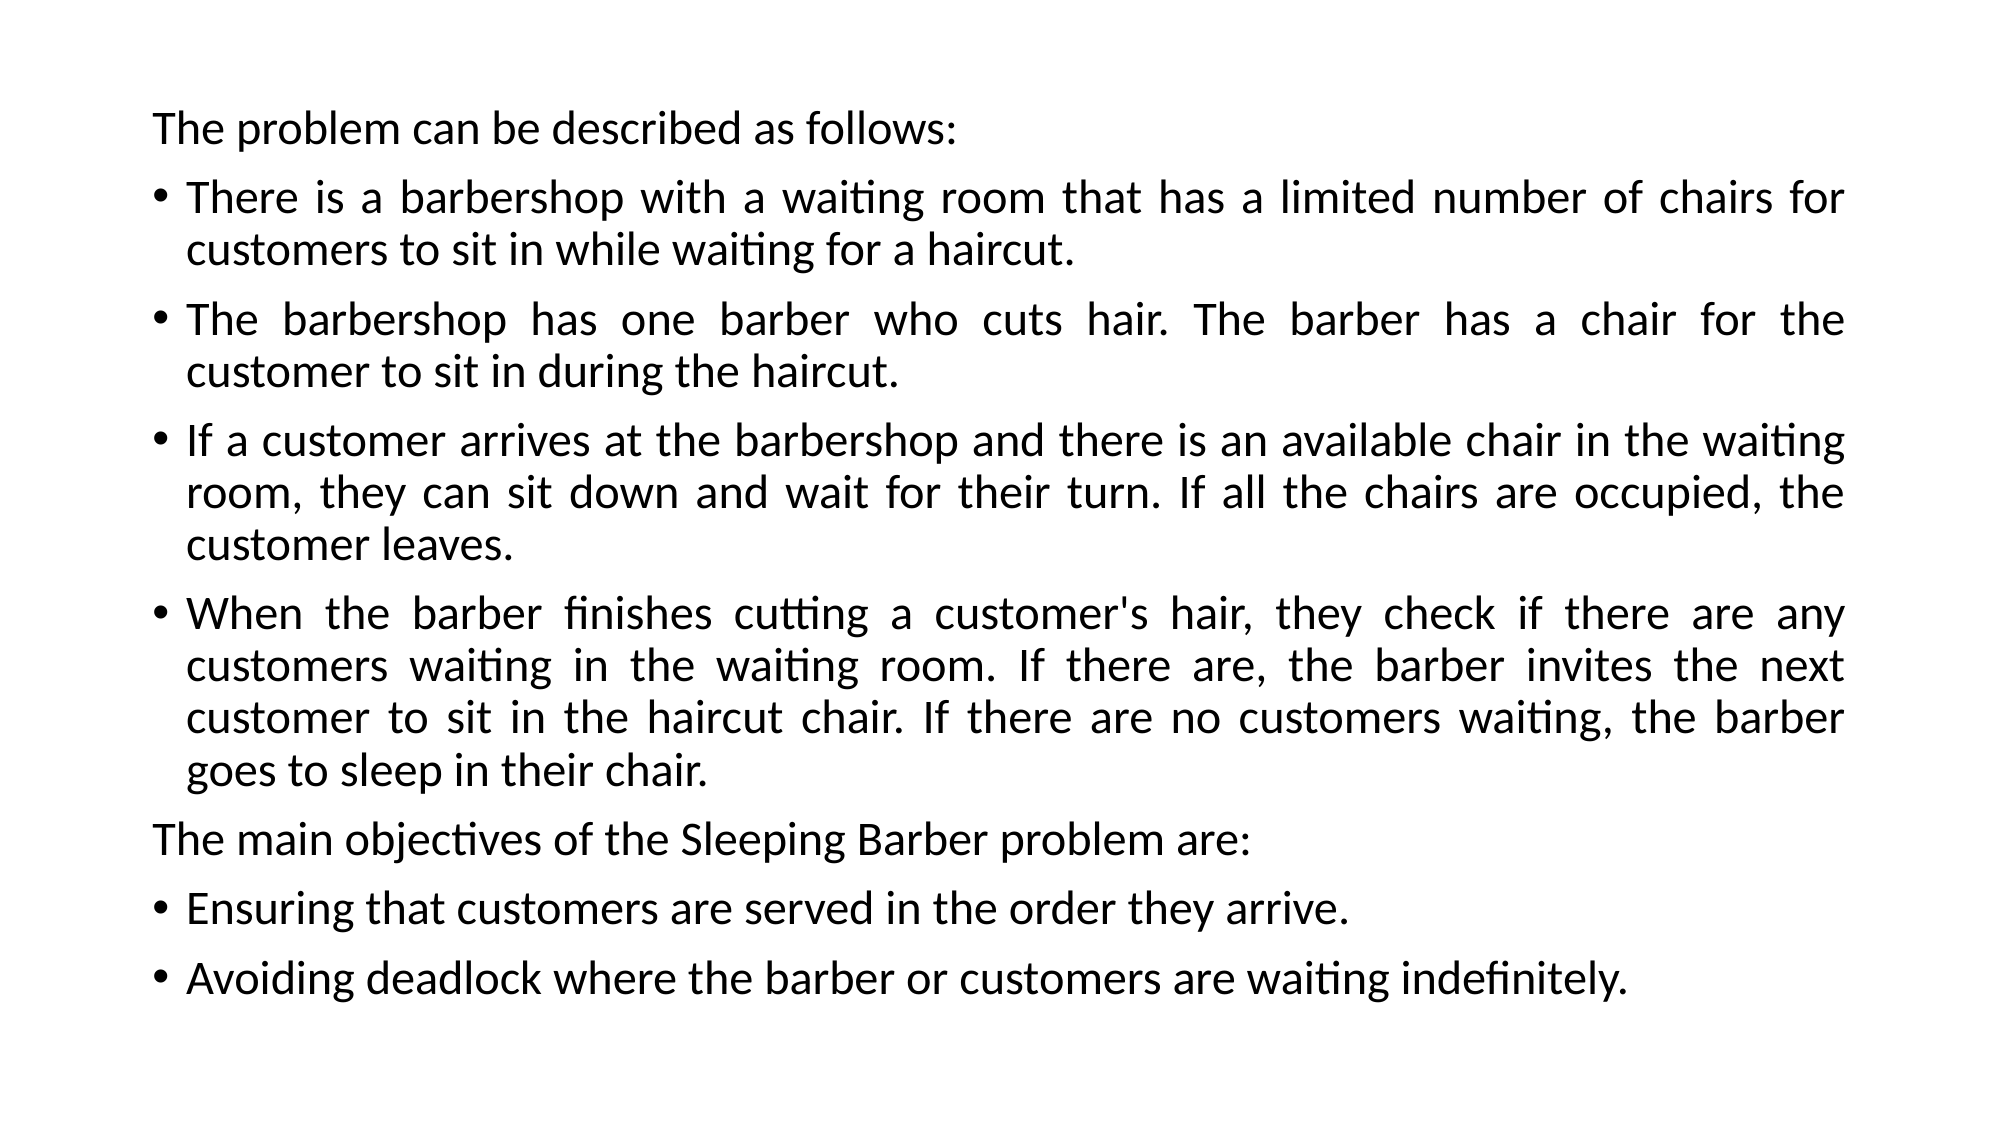

The problem can be described as follows:
There is a barbershop with a waiting room that has a limited number of chairs for customers to sit in while waiting for a haircut.
The barbershop has one barber who cuts hair. The barber has a chair for the customer to sit in during the haircut.
If a customer arrives at the barbershop and there is an available chair in the waiting room, they can sit down and wait for their turn. If all the chairs are occupied, the customer leaves.
When the barber finishes cutting a customer's hair, they check if there are any customers waiting in the waiting room. If there are, the barber invites the next customer to sit in the haircut chair. If there are no customers waiting, the barber goes to sleep in their chair.
The main objectives of the Sleeping Barber problem are:
Ensuring that customers are served in the order they arrive.
Avoiding deadlock where the barber or customers are waiting indefinitely.